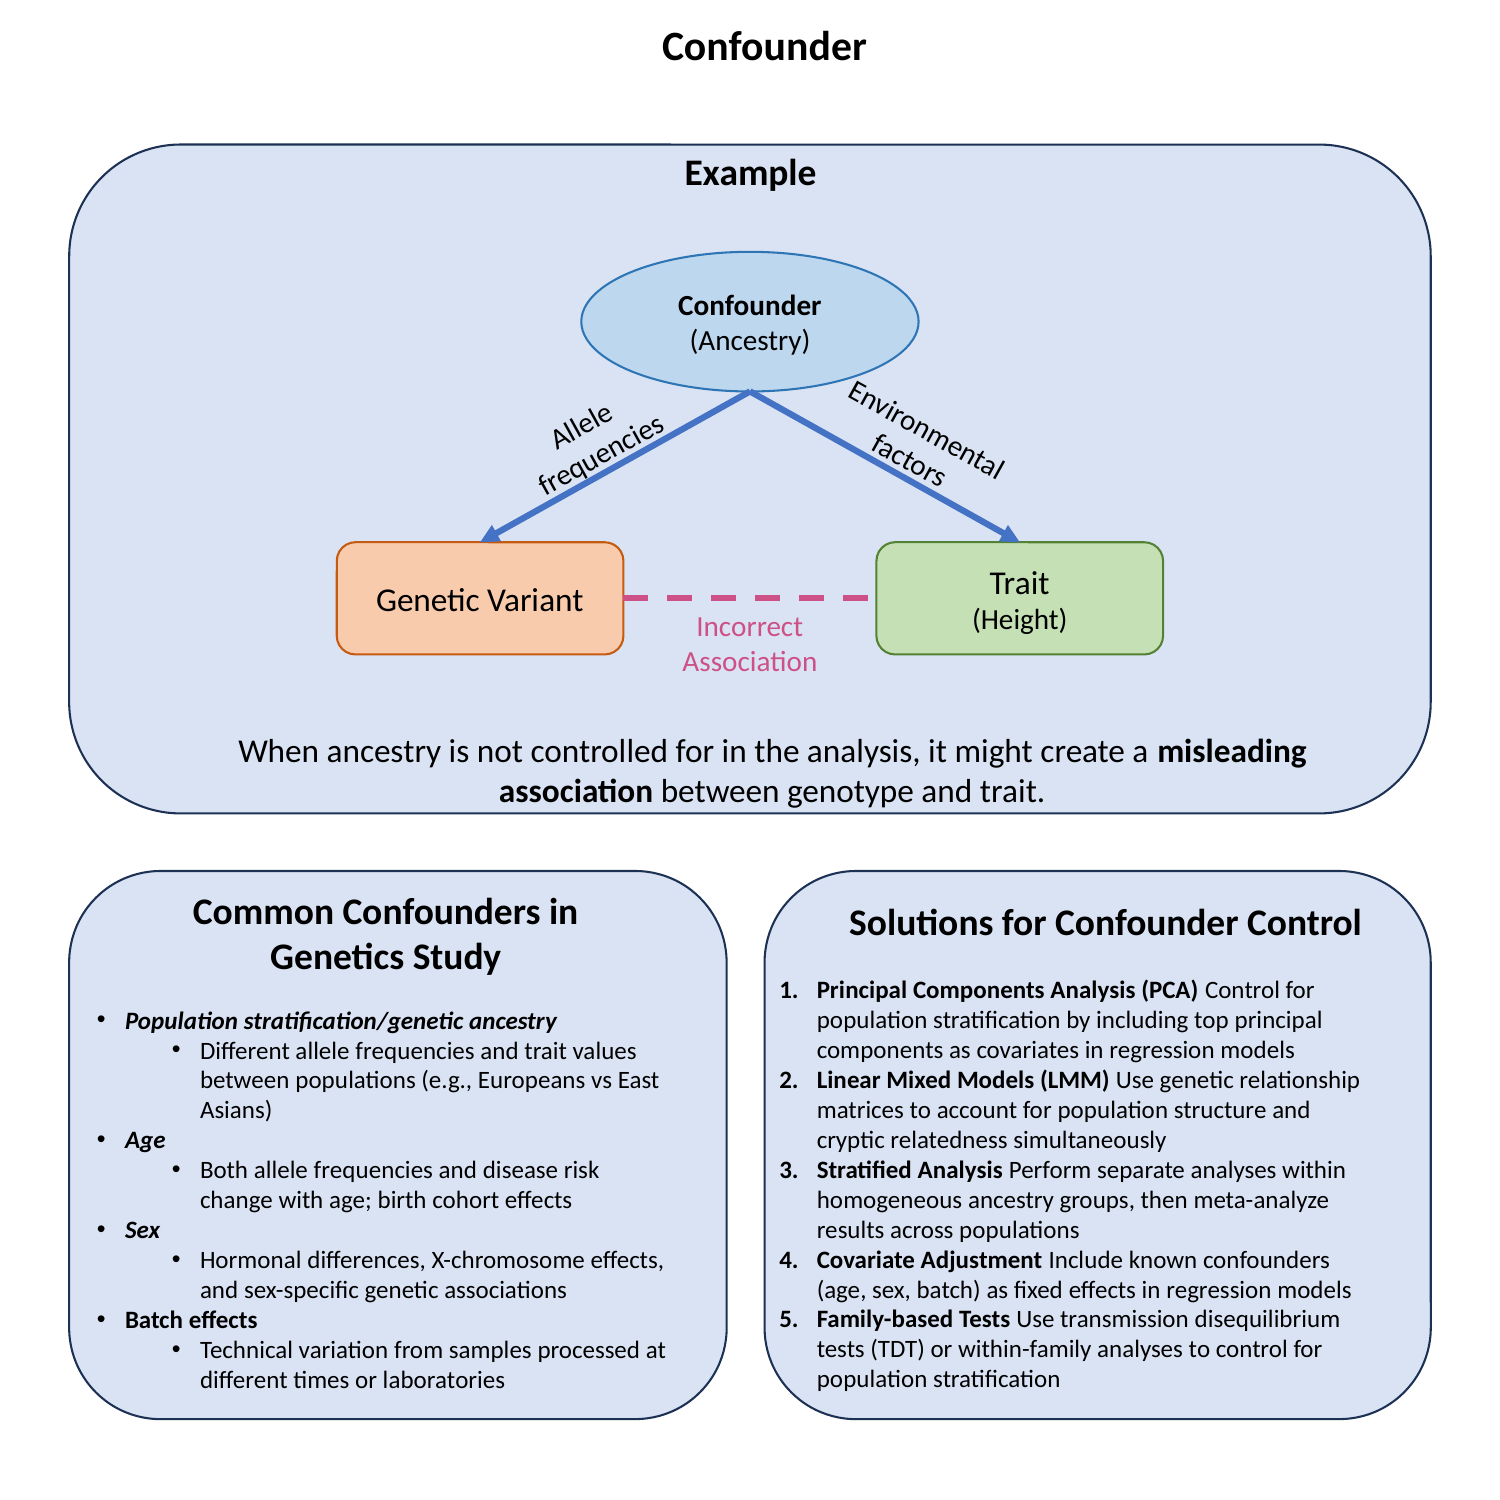

Confounder
Example

Confounder
(Ancestry)
Allele
frequencies
Environmental factors
Genetic Variant
Trait
(Height)
Incorrect
Association
When ancestry is not controlled for in the analysis, it might create a misleading association between genotype and trait.

Common Confounders in Genetics Study
Solutions for Confounder Control
Principal Components Analysis (PCA) Control for population stratification by including top principal components as covariates in regression models
Linear Mixed Models (LMM) Use genetic relationship matrices to account for population structure and cryptic relatedness simultaneously
Stratified Analysis Perform separate analyses within homogeneous ancestry groups, then meta-analyze results across populations
Covariate Adjustment Include known confounders (age, sex, batch) as fixed effects in regression models
Family-based Tests Use transmission disequilibrium tests (TDT) or within-family analyses to control for population stratification
Population stratification/genetic ancestry
Different allele frequencies and trait values between populations (e.g., Europeans vs East Asians)
Age
Both allele frequencies and disease risk change with age; birth cohort effects
Sex
Hormonal differences, X-chromosome effects, and sex-specific genetic associations
Batch effects
Technical variation from samples processed at different times or laboratories